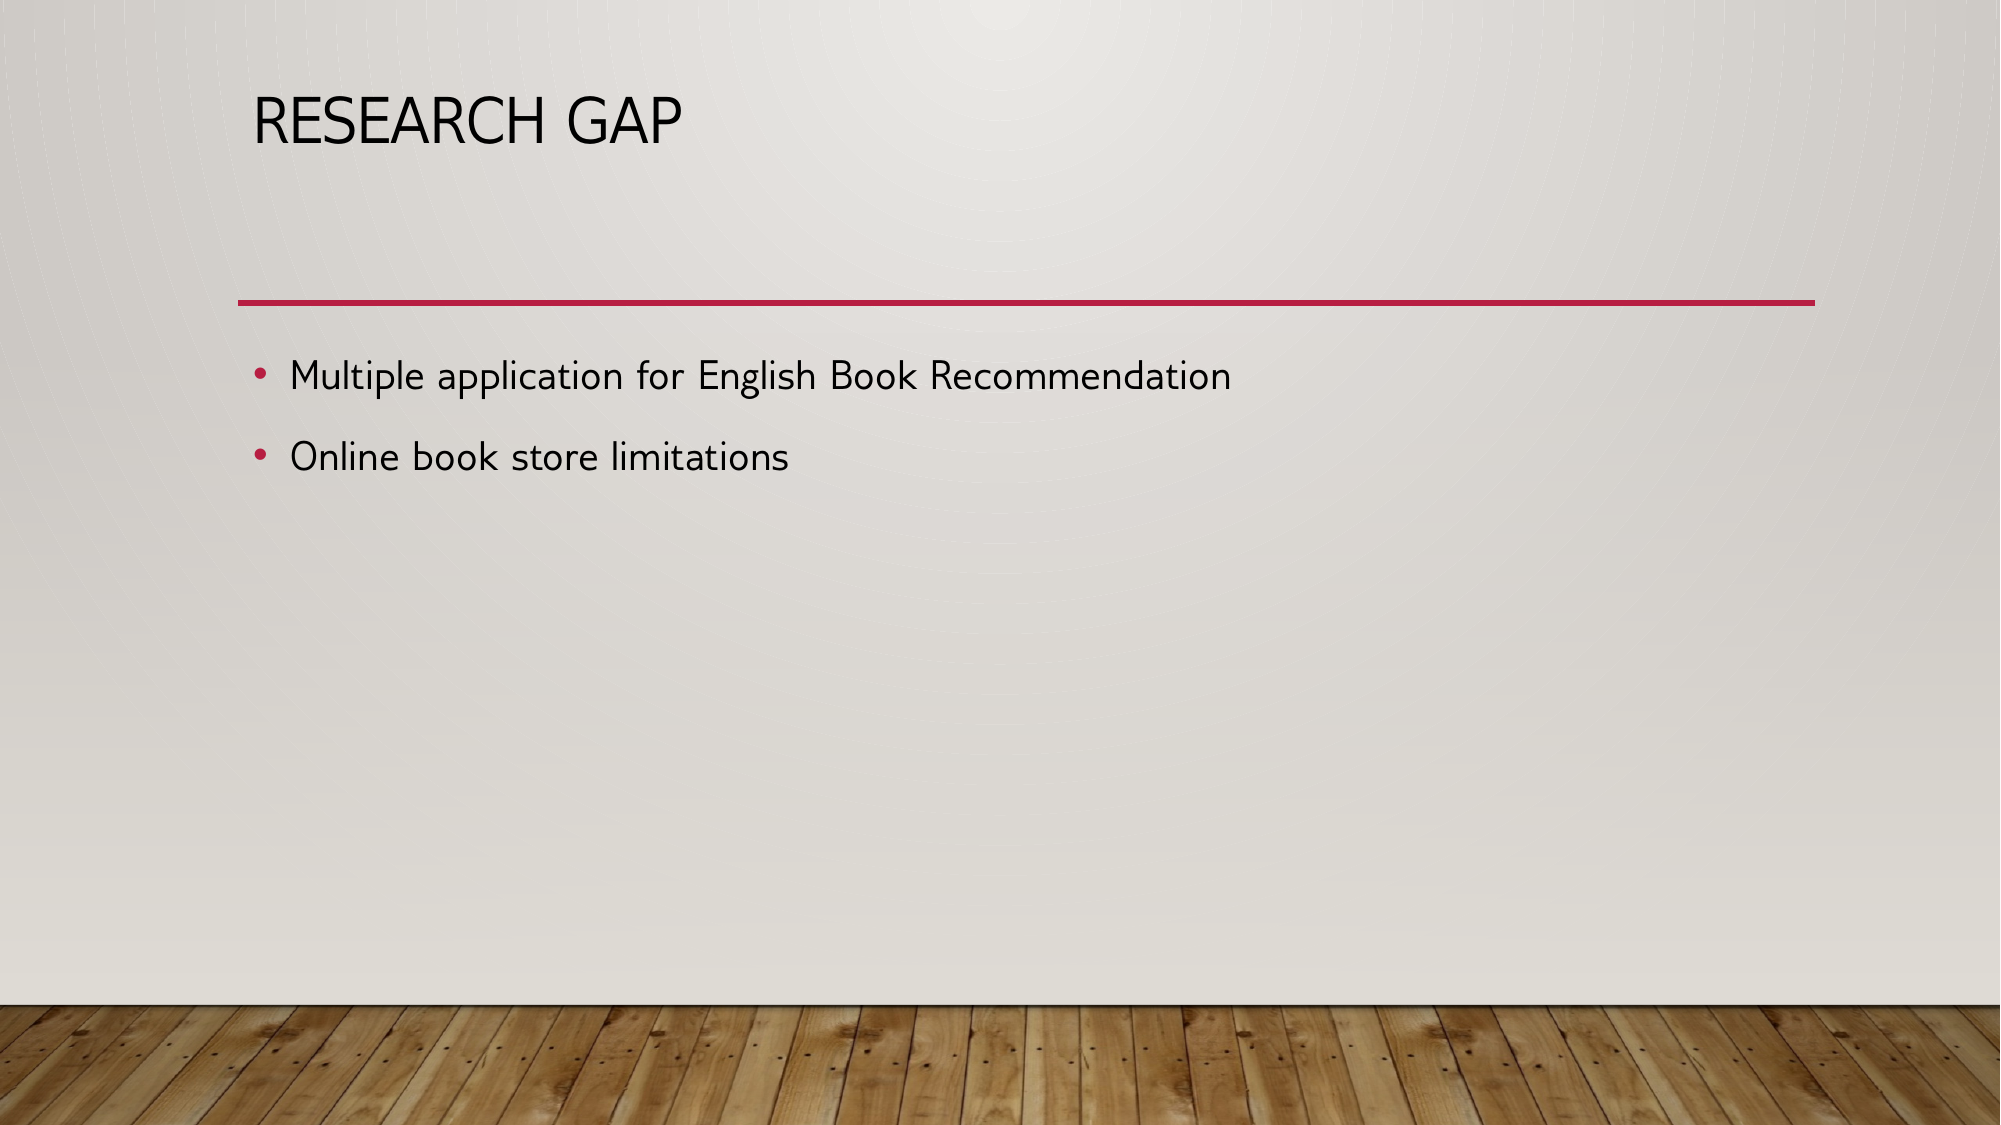

# Research gap
Multiple application for English Book Recommendation
Online book store limitations